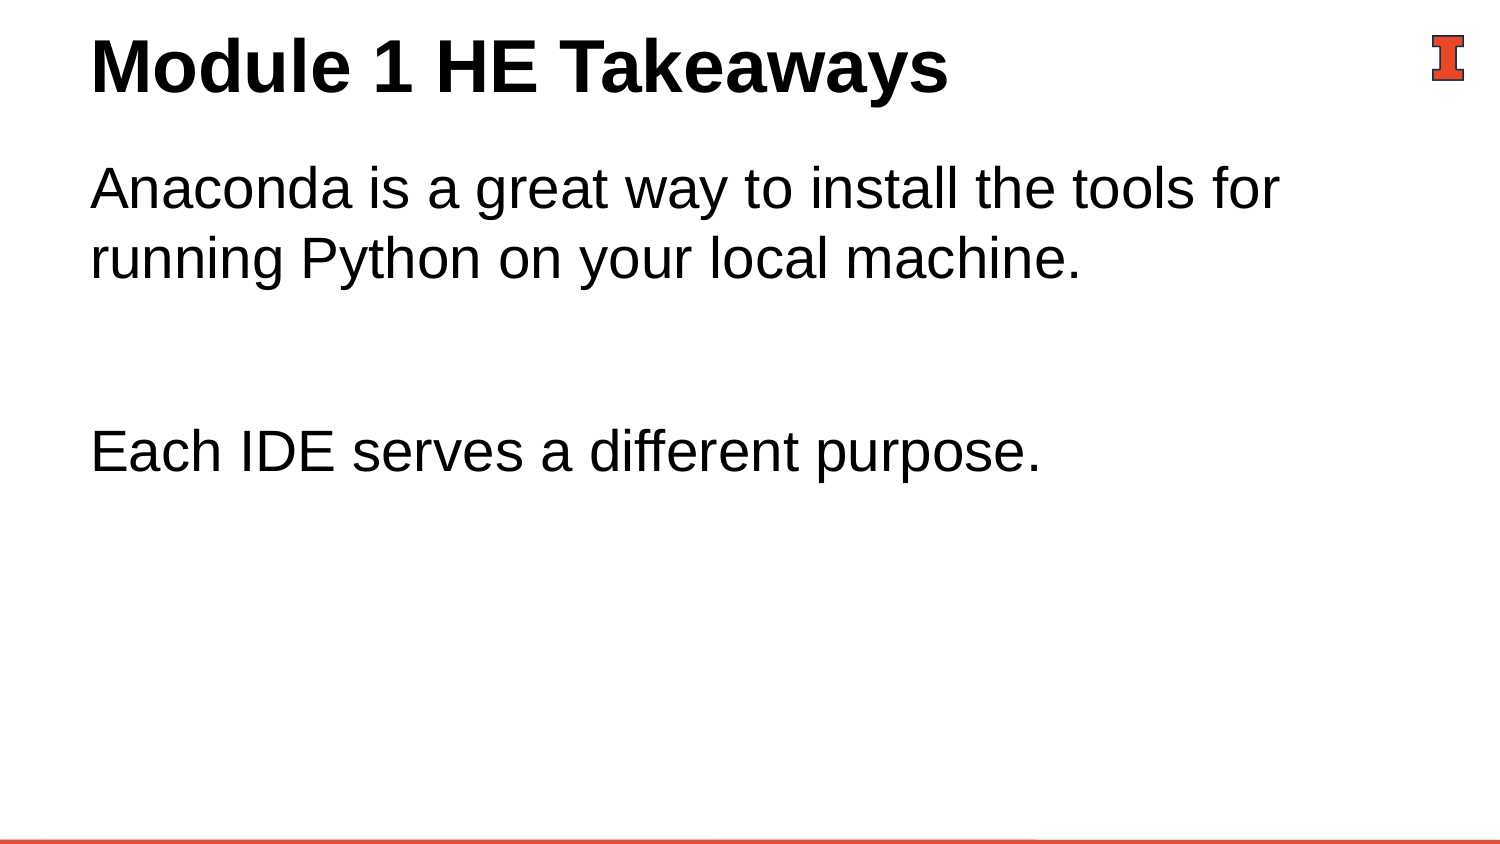

# Module 1 HE Takeaways
Anaconda is a great way to install the tools for running Python on your local machine.

Each IDE serves a different purpose.